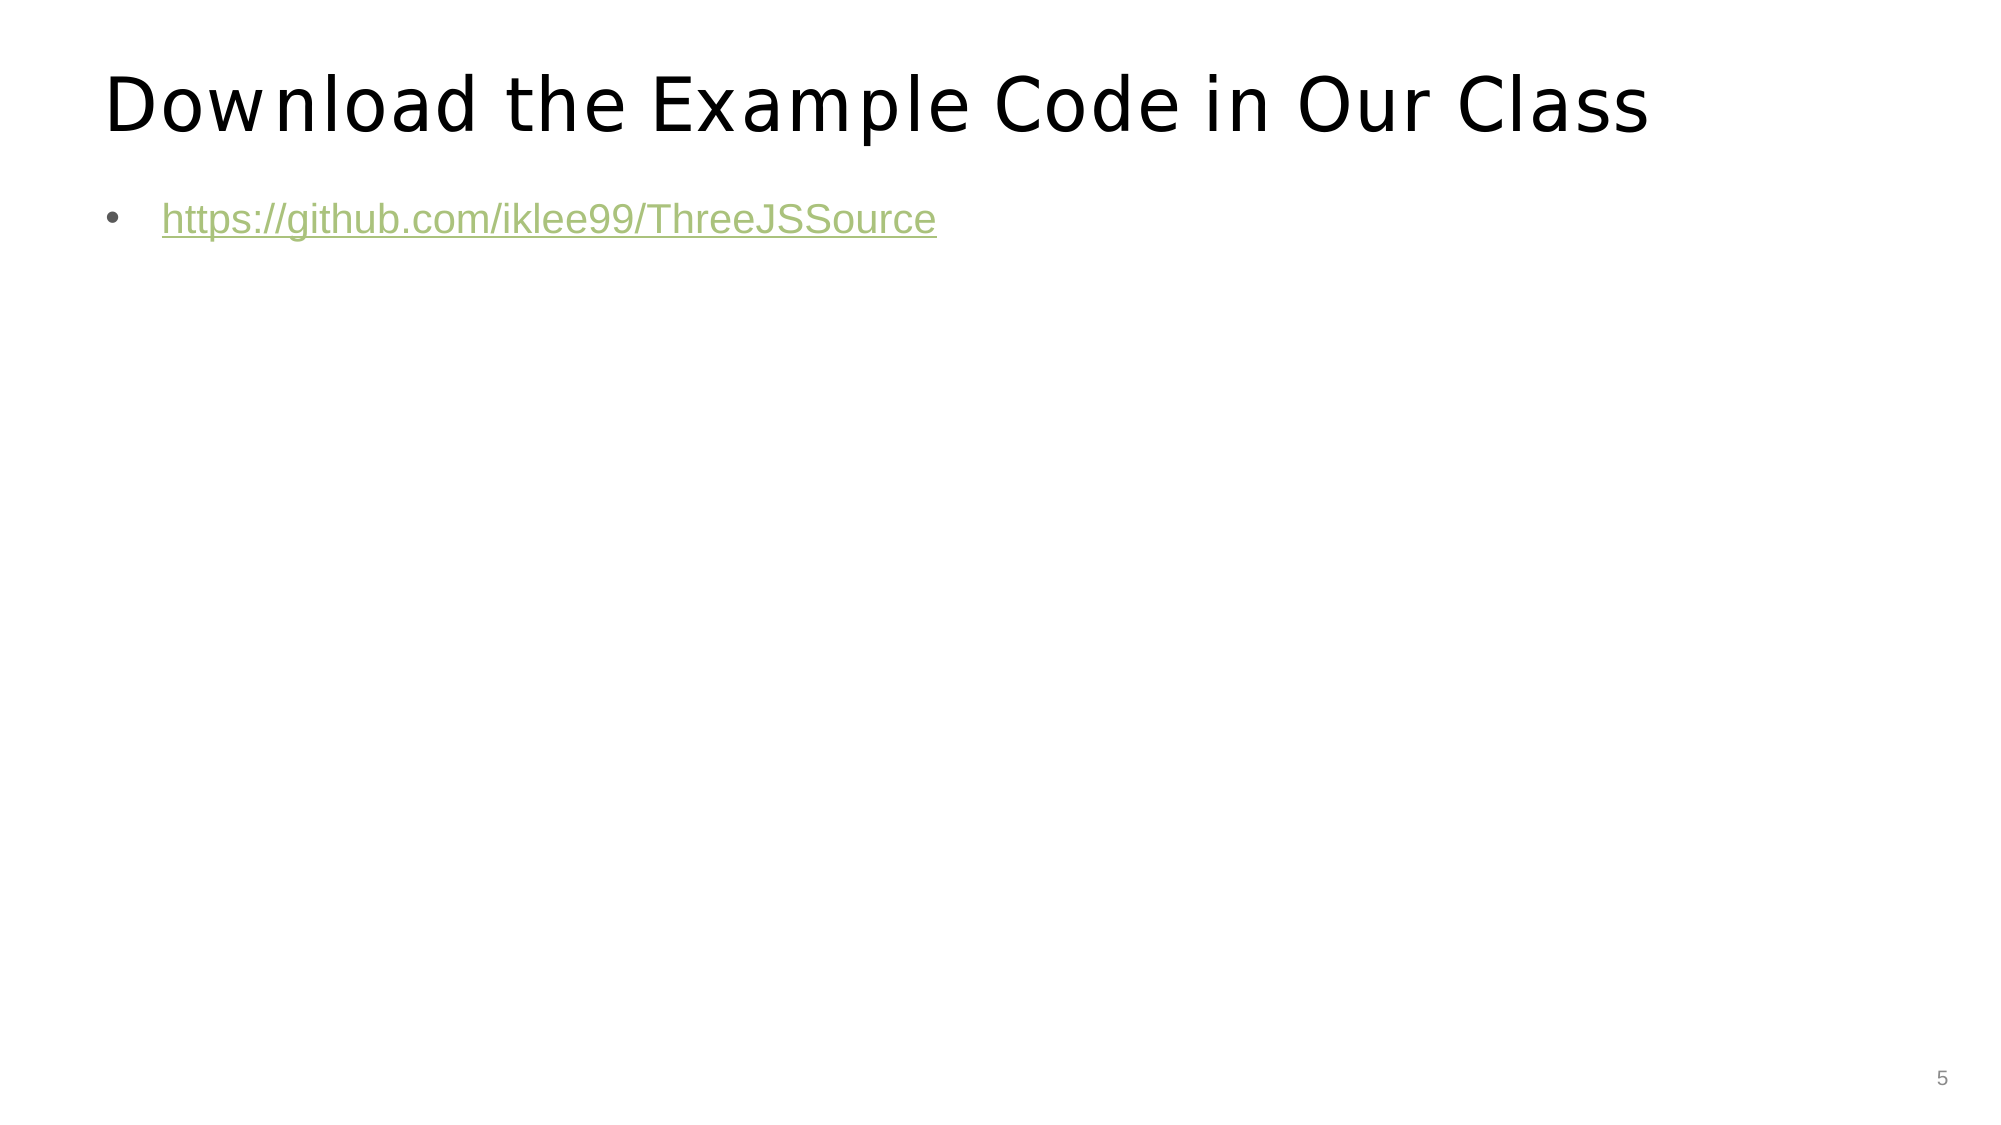

# Download the Example Code in Our Class
https://github.com/iklee99/ThreeJSSource

5